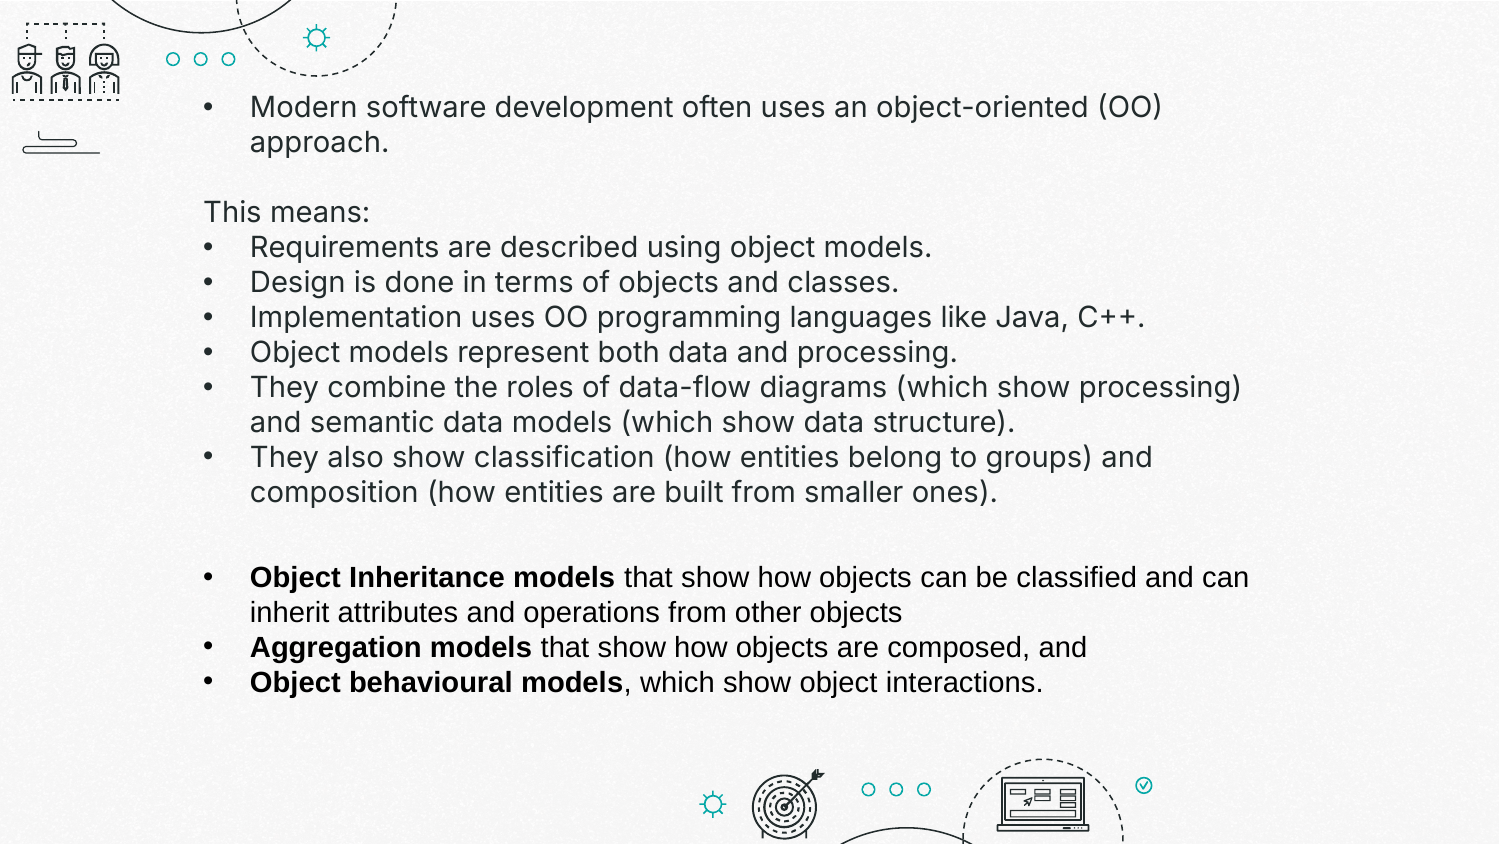

Modern software development often uses an object-oriented (OO) approach.

This means:
Requirements are described using object models.
Design is done in terms of objects and classes.
Implementation uses OO programming languages like Java, C++.
Object models represent both data and processing.
They combine the roles of data-flow diagrams (which show processing) and semantic data models (which show data structure).
They also show classification (how entities belong to groups) and composition (how entities are built from smaller ones).
Object Inheritance models that show how objects can be classified and can inherit attributes and operations from other objects
Aggregation models that show how objects are composed, and
Object behavioural models, which show object interactions.